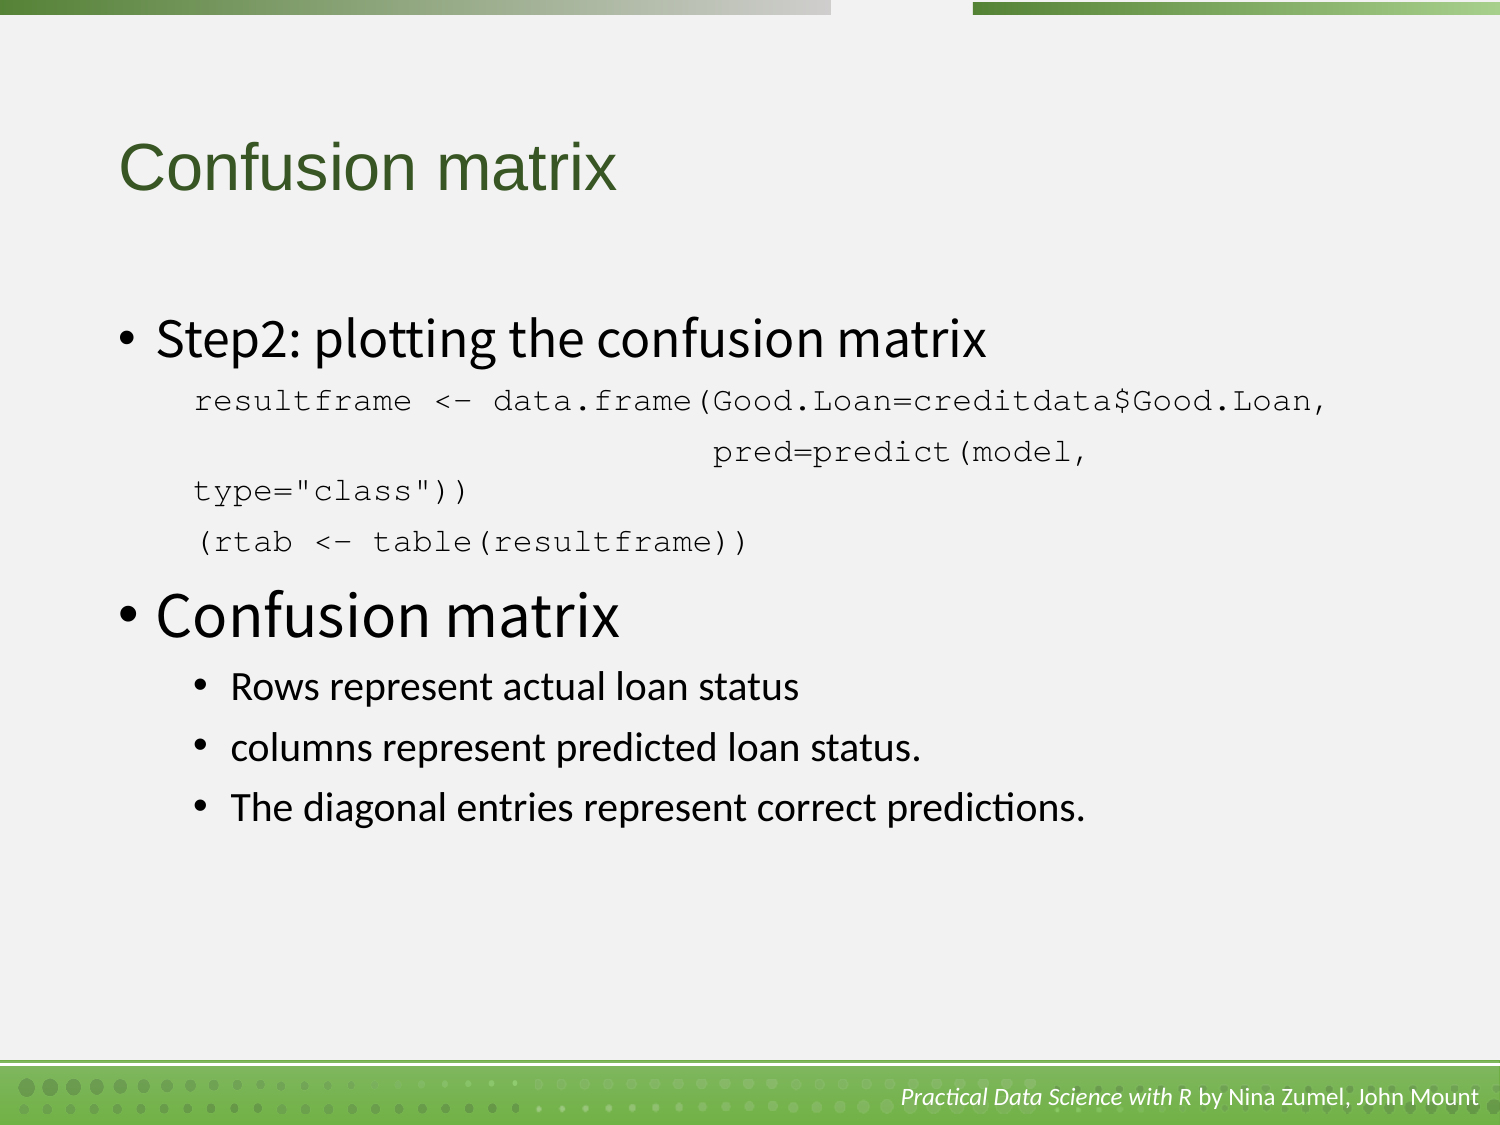

# Confusion matrix
Step2: plotting the confusion matrix
resultframe <- data.frame(Good.Loan=creditdata$Good.Loan,
                          pred=predict(model, type="class"))
(rtab <- table(resultframe))
Confusion matrix
Rows represent actual loan status
columns represent predicted loan status.
The diagonal entries represent correct predictions.

Practical Data Science with R by Nina Zumel, John Mount